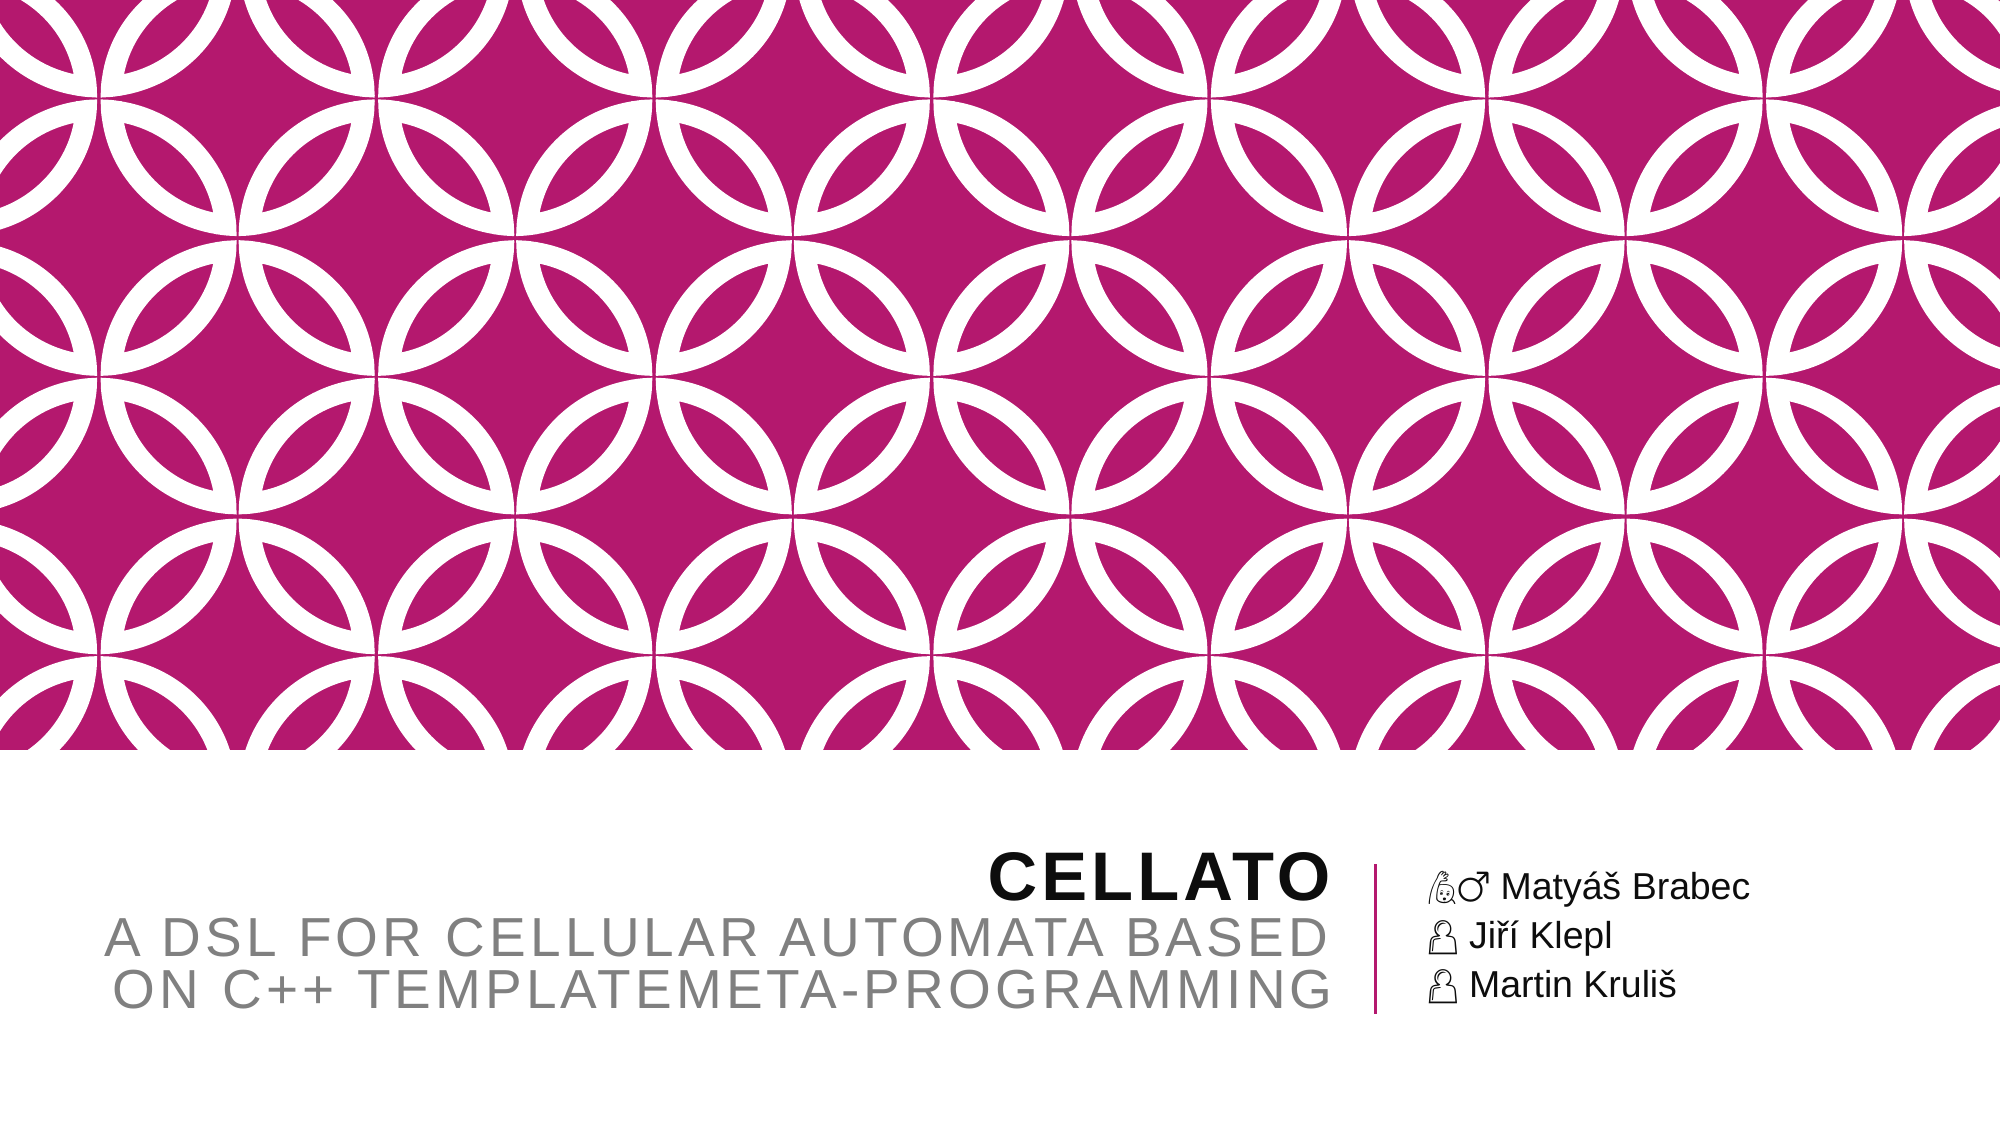

# Cellato a DSL for Cellular Automata based on C++ TemplateMeta-programming
🙋‍♂️ Matyáš Brabec
👤 Jiří Klepl
👤 Martin Kruliš